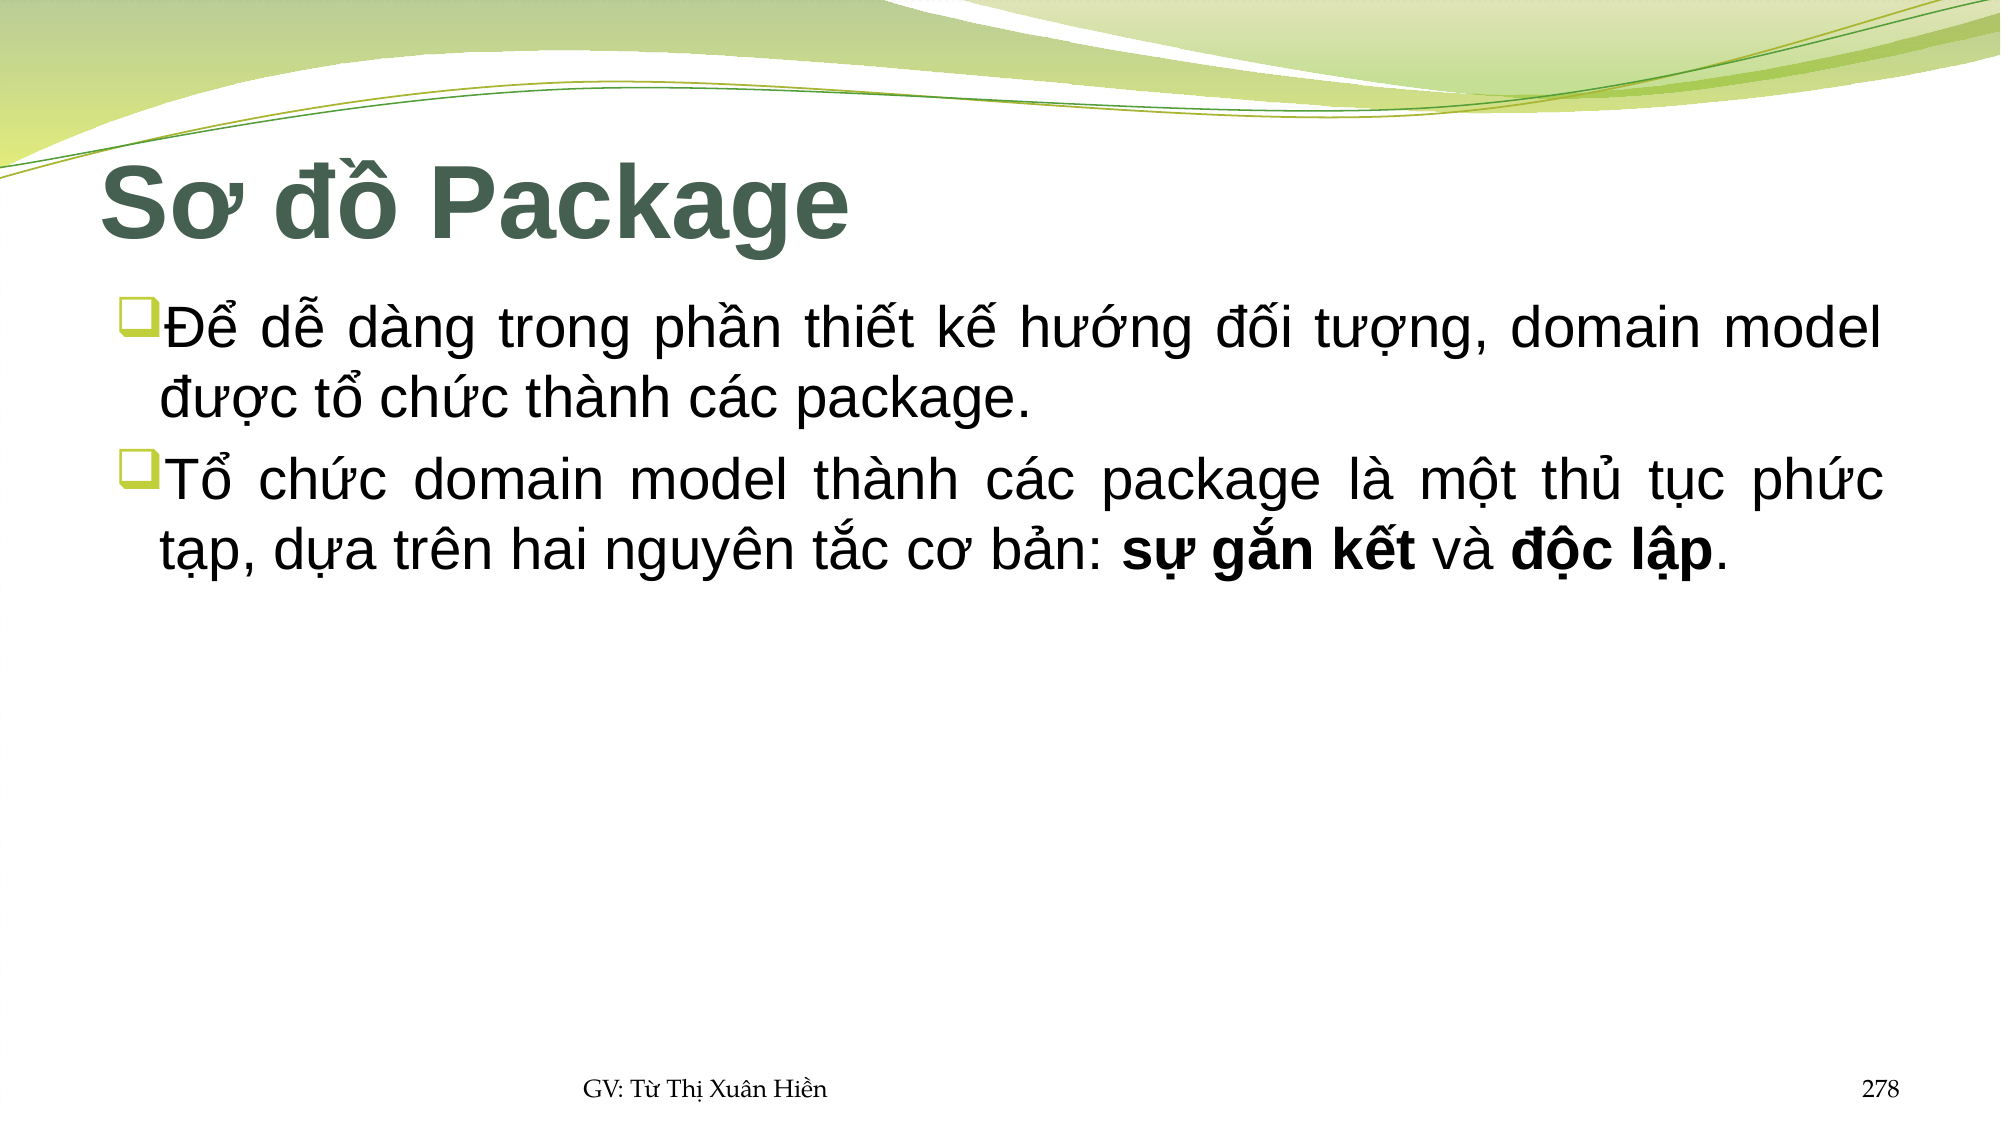

# Sơ đồ Package
Để dễ dàng trong phần thiết kế hướng đối tượng, domain model được tổ chức thành các package.
Tổ chức domain model thành các package là một thủ tục phức tạp, dựa trên hai nguyên tắc cơ bản: sự gắn kết và độc lập.

GV: Từ Thị Xuân Hiền
278